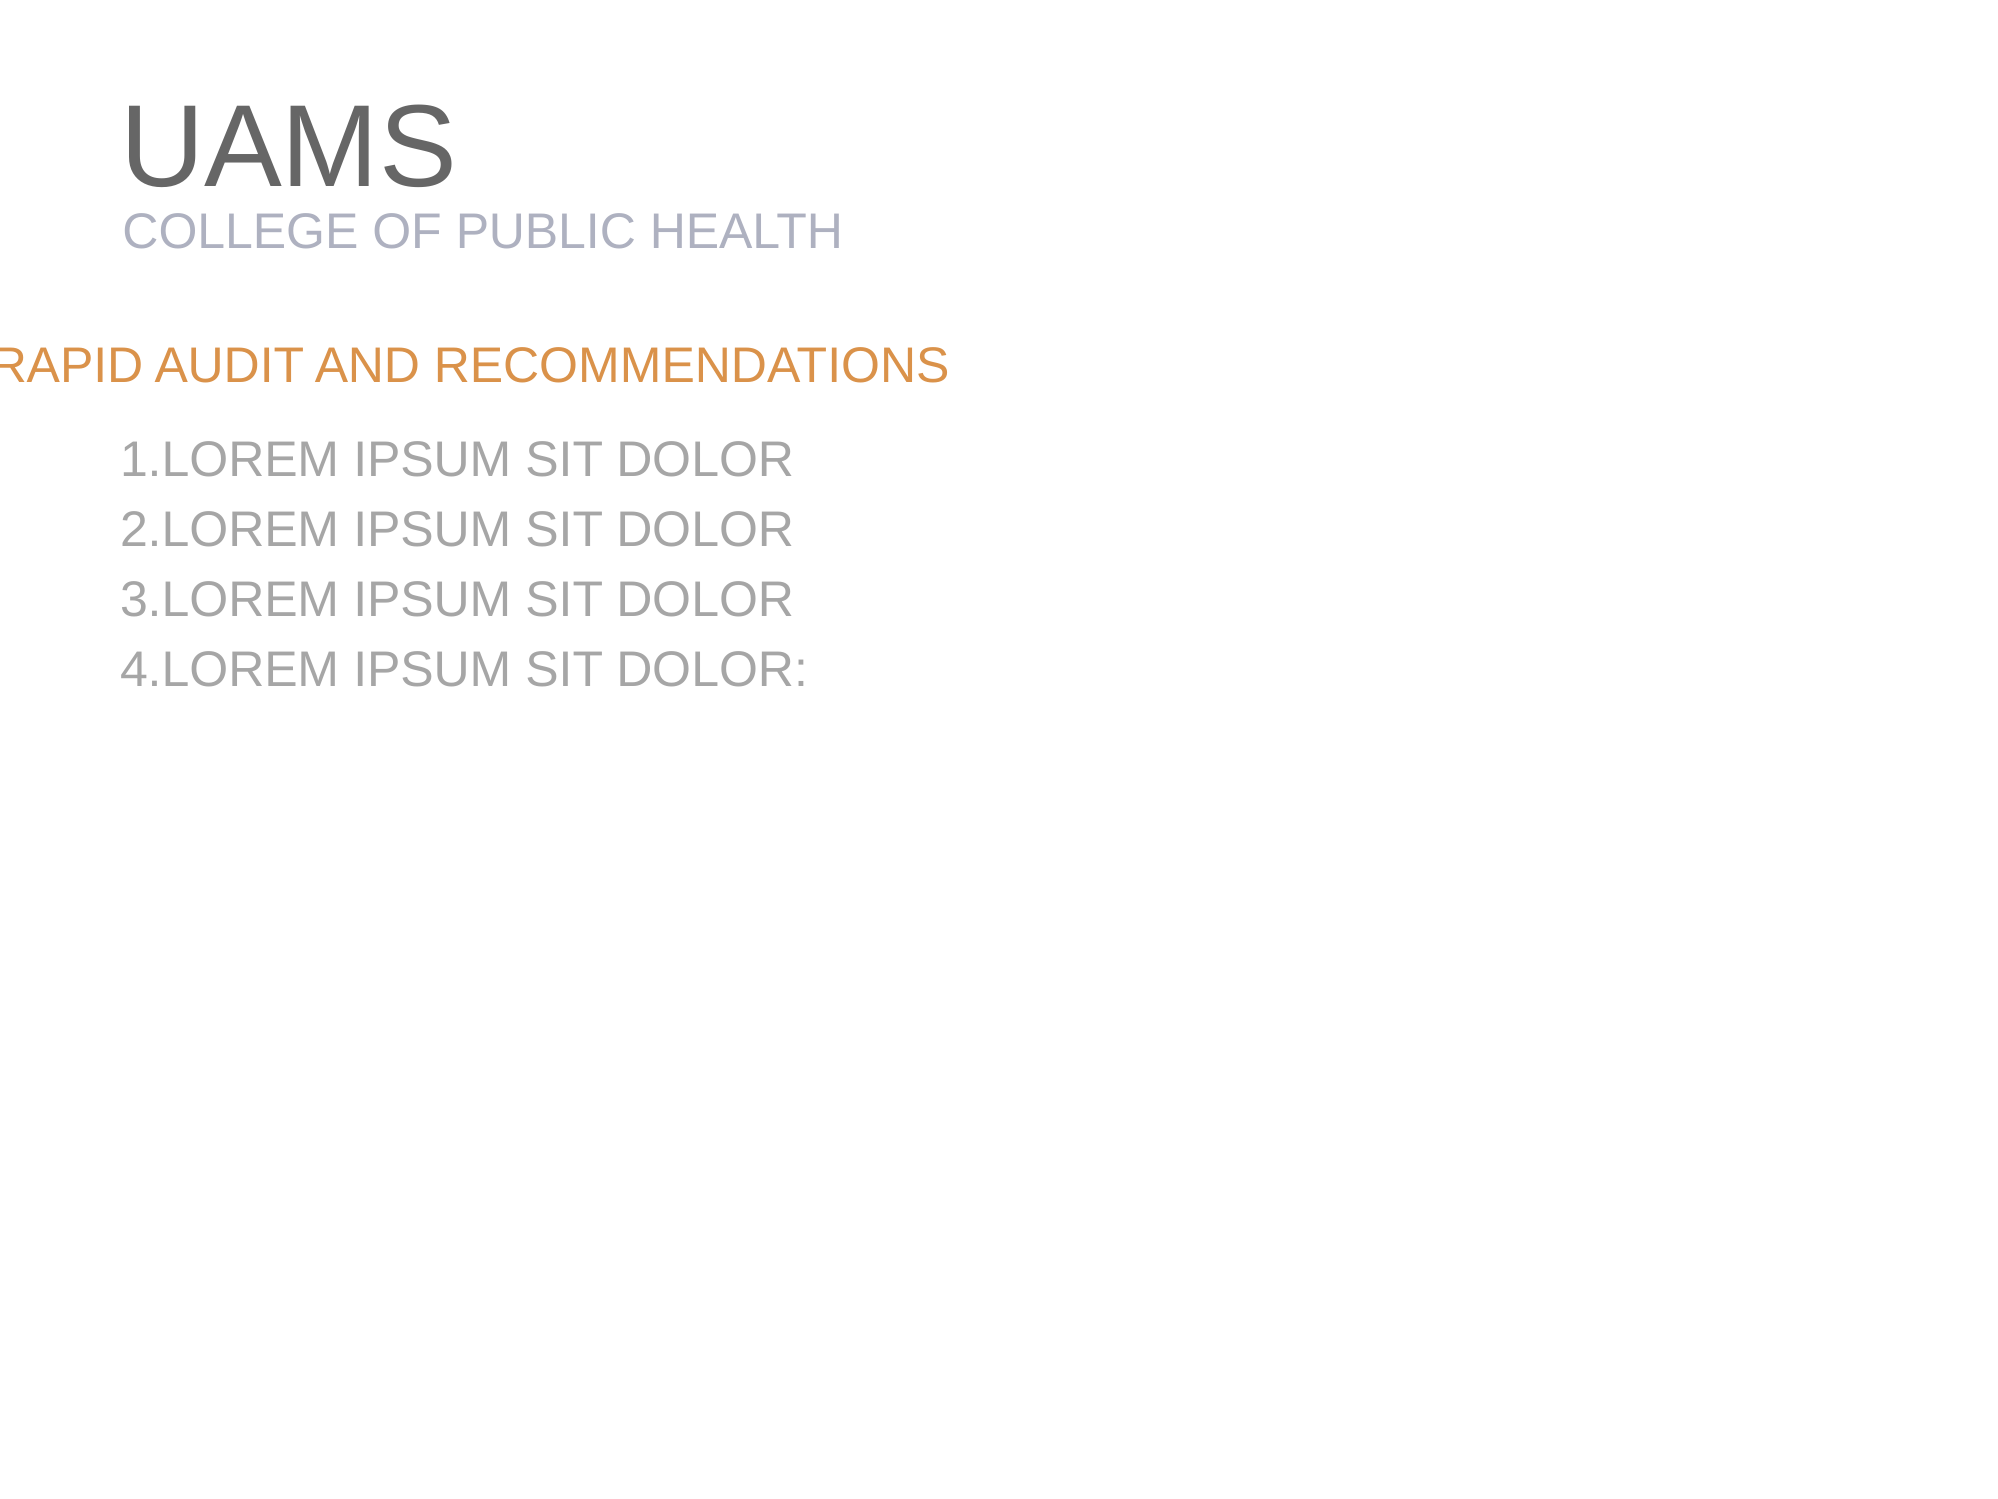

UAMS
COLLEGE OF PUBLIC HEALTH
RAPID AUDIT AND RECOMMENDATIONS
LOREM IPSUM SIT DOLOR
LOREM IPSUM SIT DOLOR
LOREM IPSUM SIT DOLOR
LOREM IPSUM SIT DOLOR: